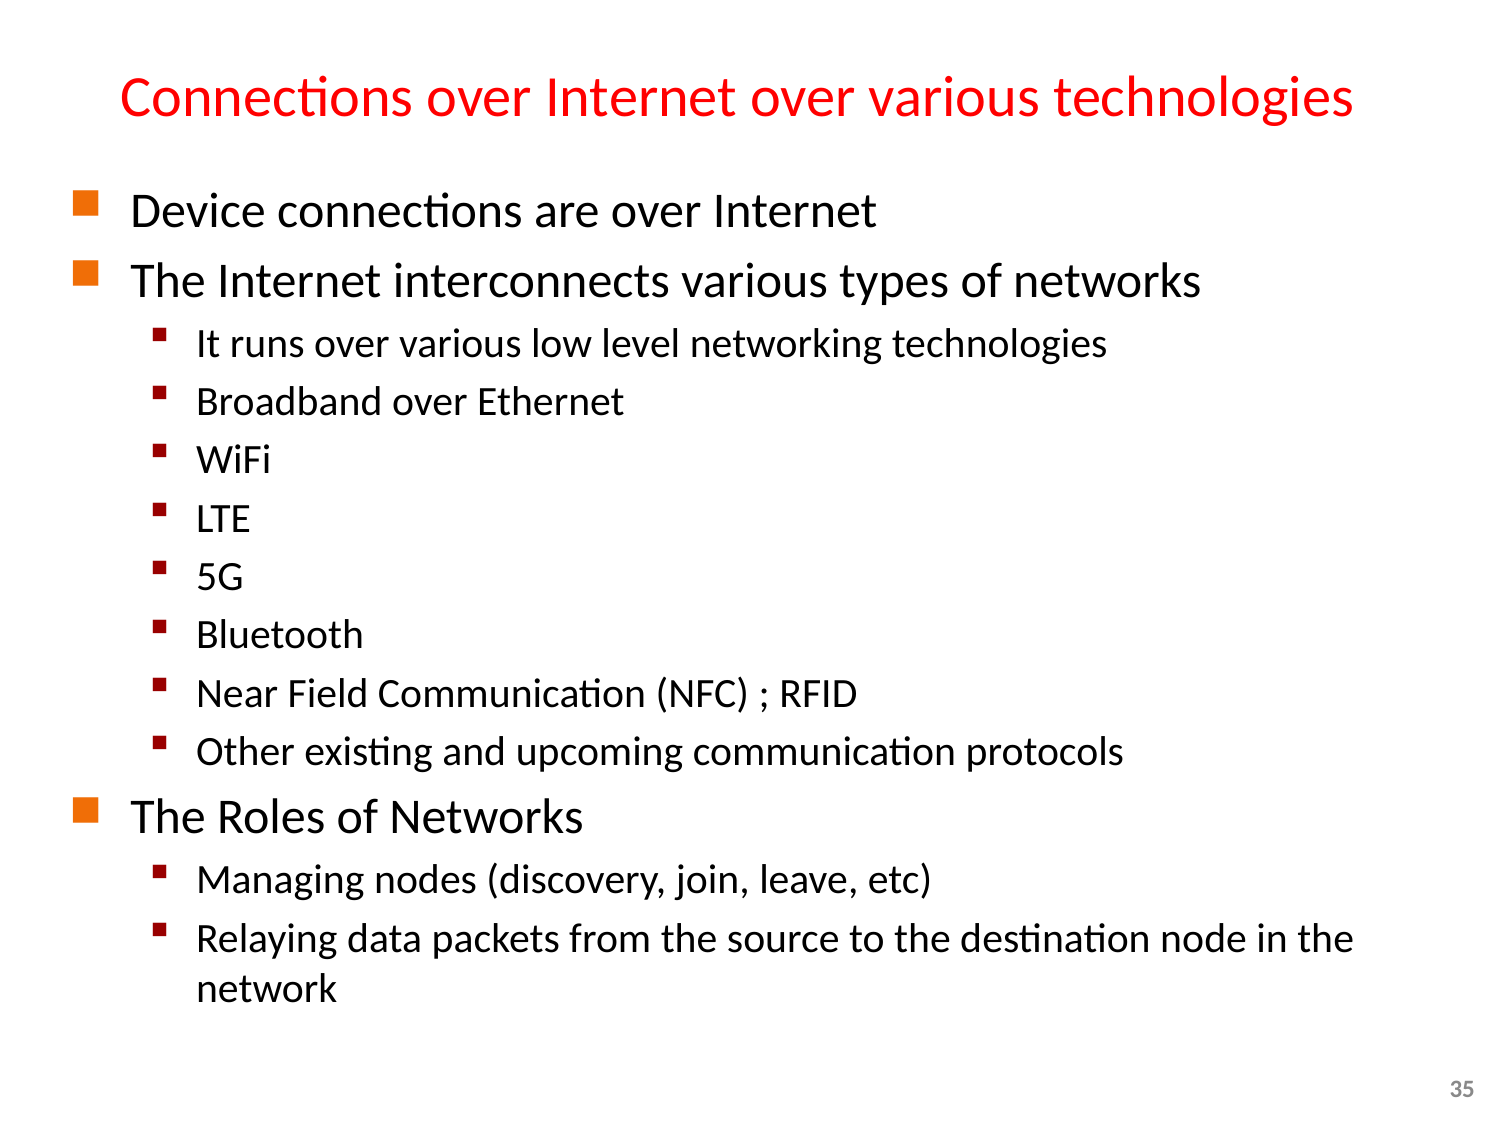

# Connections over Internet over various technologies
Device connections are over Internet
The Internet interconnects various types of networks
It runs over various low level networking technologies
Broadband over Ethernet
WiFi
LTE
5G
Bluetooth
Near Field Communication (NFC) ; RFID
Other existing and upcoming communication protocols
The Roles of Networks
Managing nodes (discovery, join, leave, etc)
Relaying data packets from the source to the destination node in the network